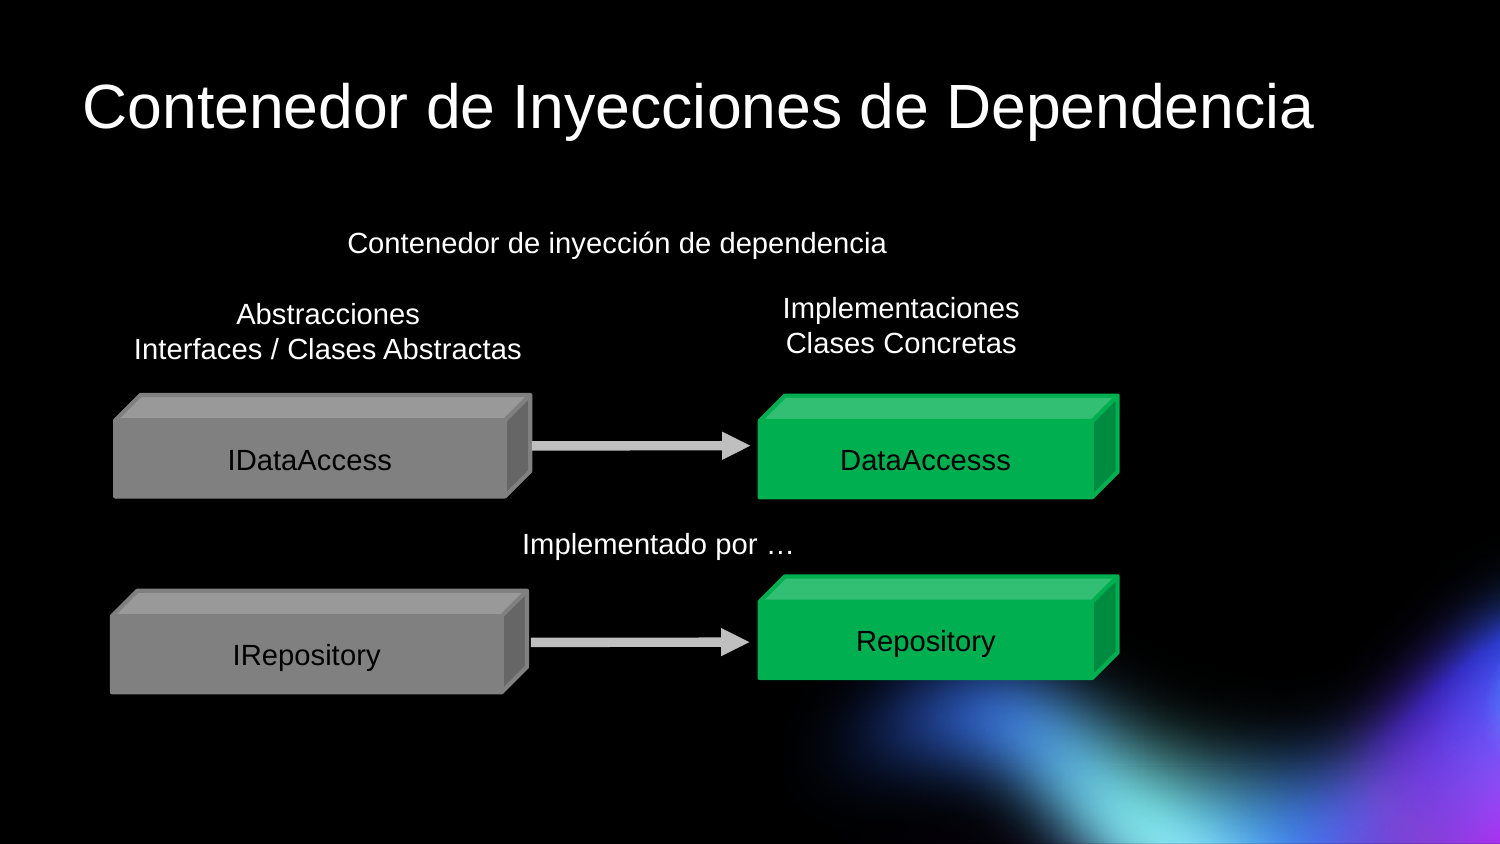

# Contenedor de Inyecciones de Dependencia
Contenedor de inyección de dependencia
Implementaciones
Clases Concretas
Abstracciones
Interfaces / Clases Abstractas
IDataAccess
DataAccesss
Implementado por …
Repository
IRepository